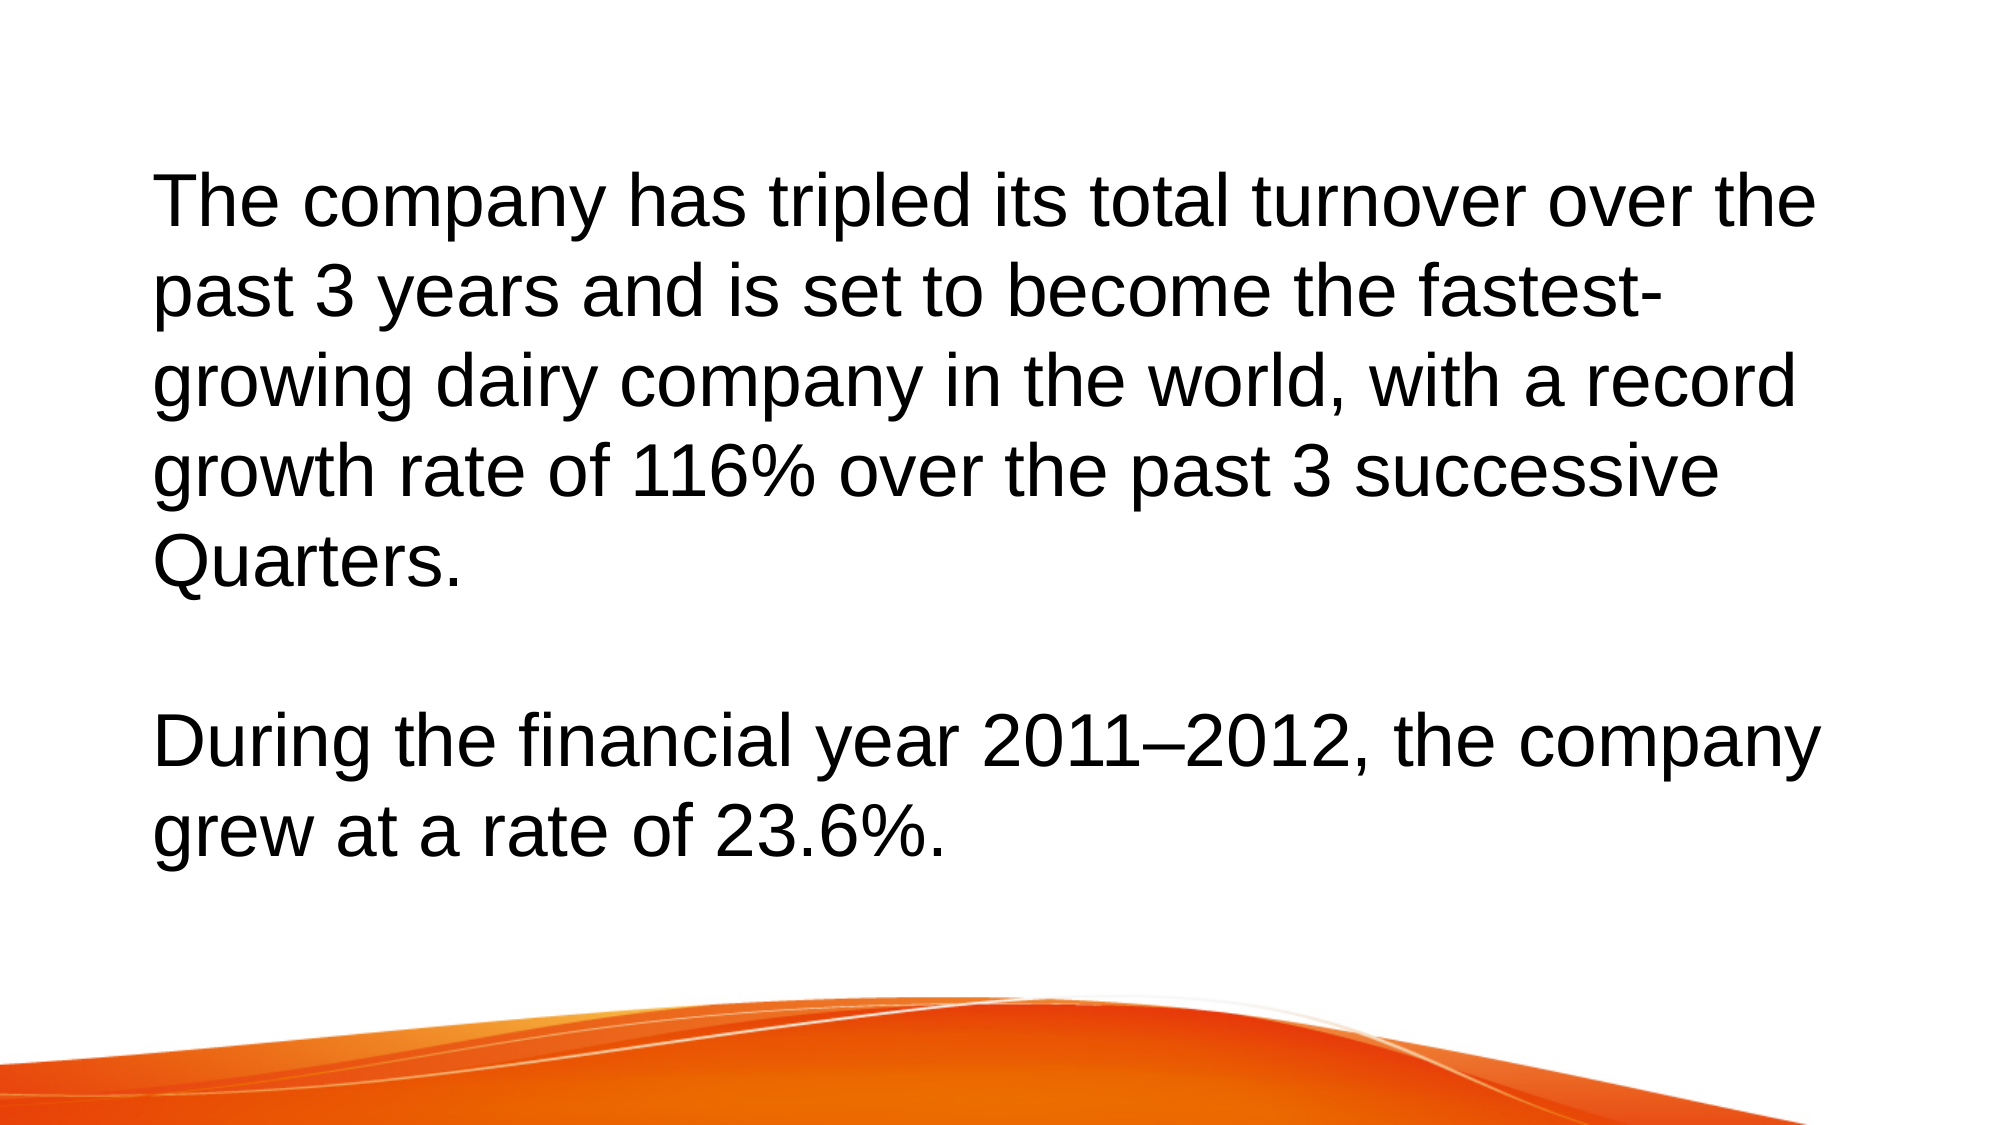

# The company has tripled its total turnover over the past 3 years and is set to become the fastest-growing dairy company in the world, with a record growth rate of 116% over the past 3 successive Quarters. During the financial year 2011–2012, the company grew at a rate of 23.6%.